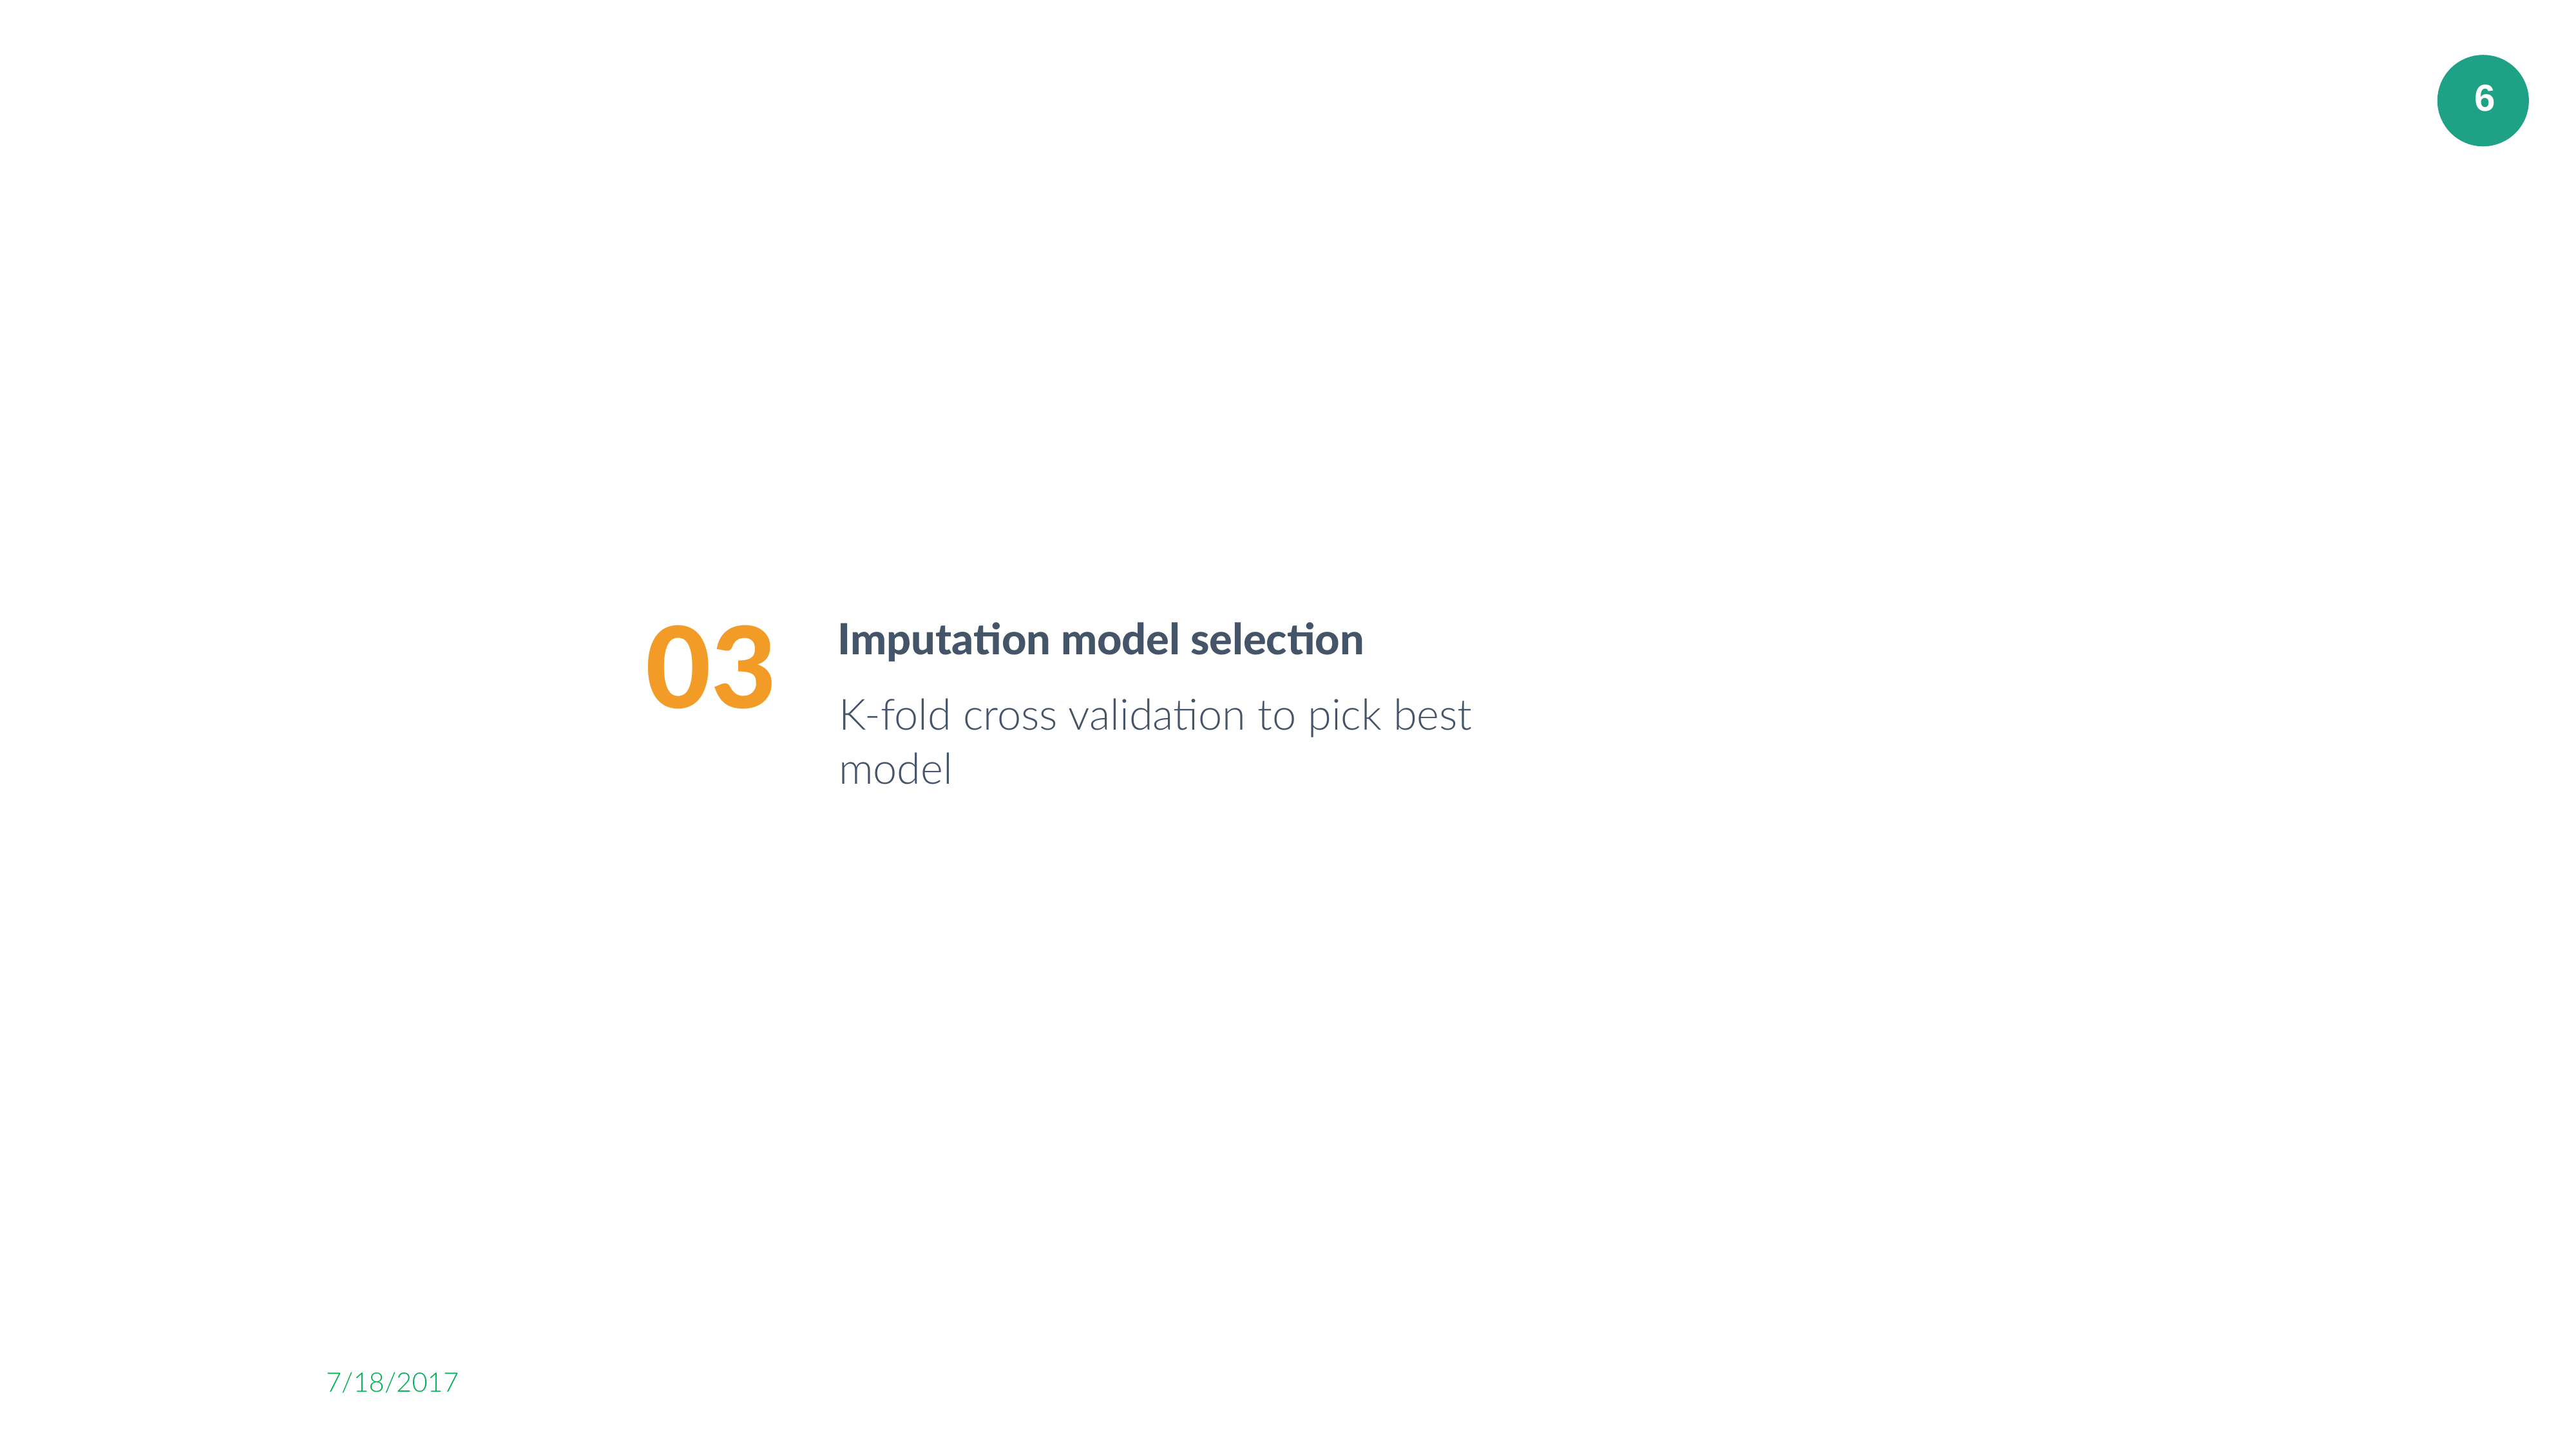

03
Imputation model selection
K-fold cross validation to pick best model